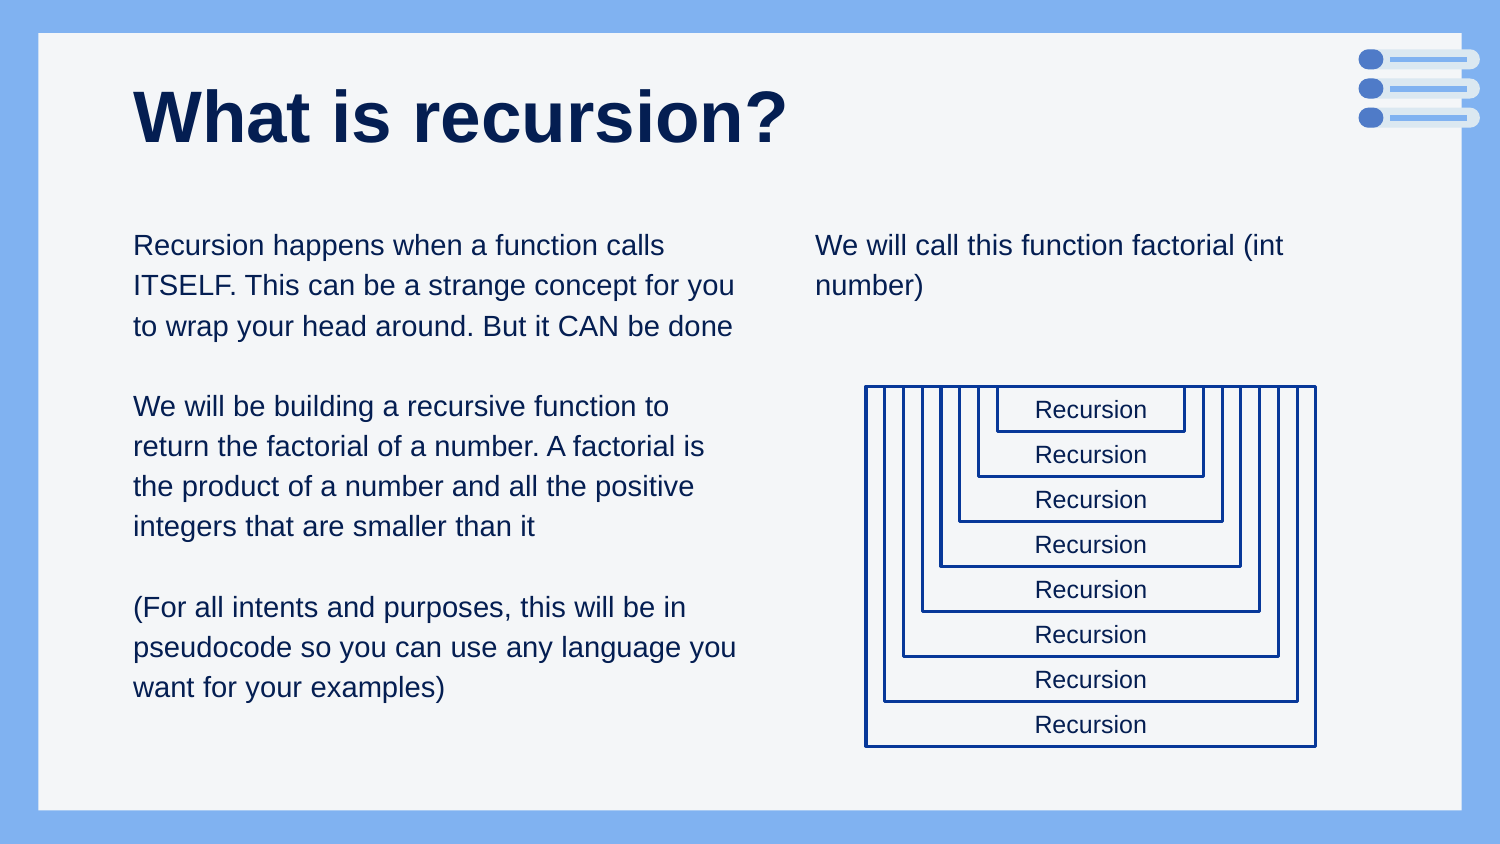

# What is recursion?
Recursion happens when a function calls ITSELF. This can be a strange concept for you to wrap your head around. But it CAN be done

We will be building a recursive function to return the factorial of a number. A factorial is the product of a number and all the positive integers that are smaller than it

(For all intents and purposes, this will be in pseudocode so you can use any language you want for your examples)
We will call this function factorial (int number)

Recursion
Recursion
Recursion
Recursion
Recursion
Recursion
Recursion
Recursion